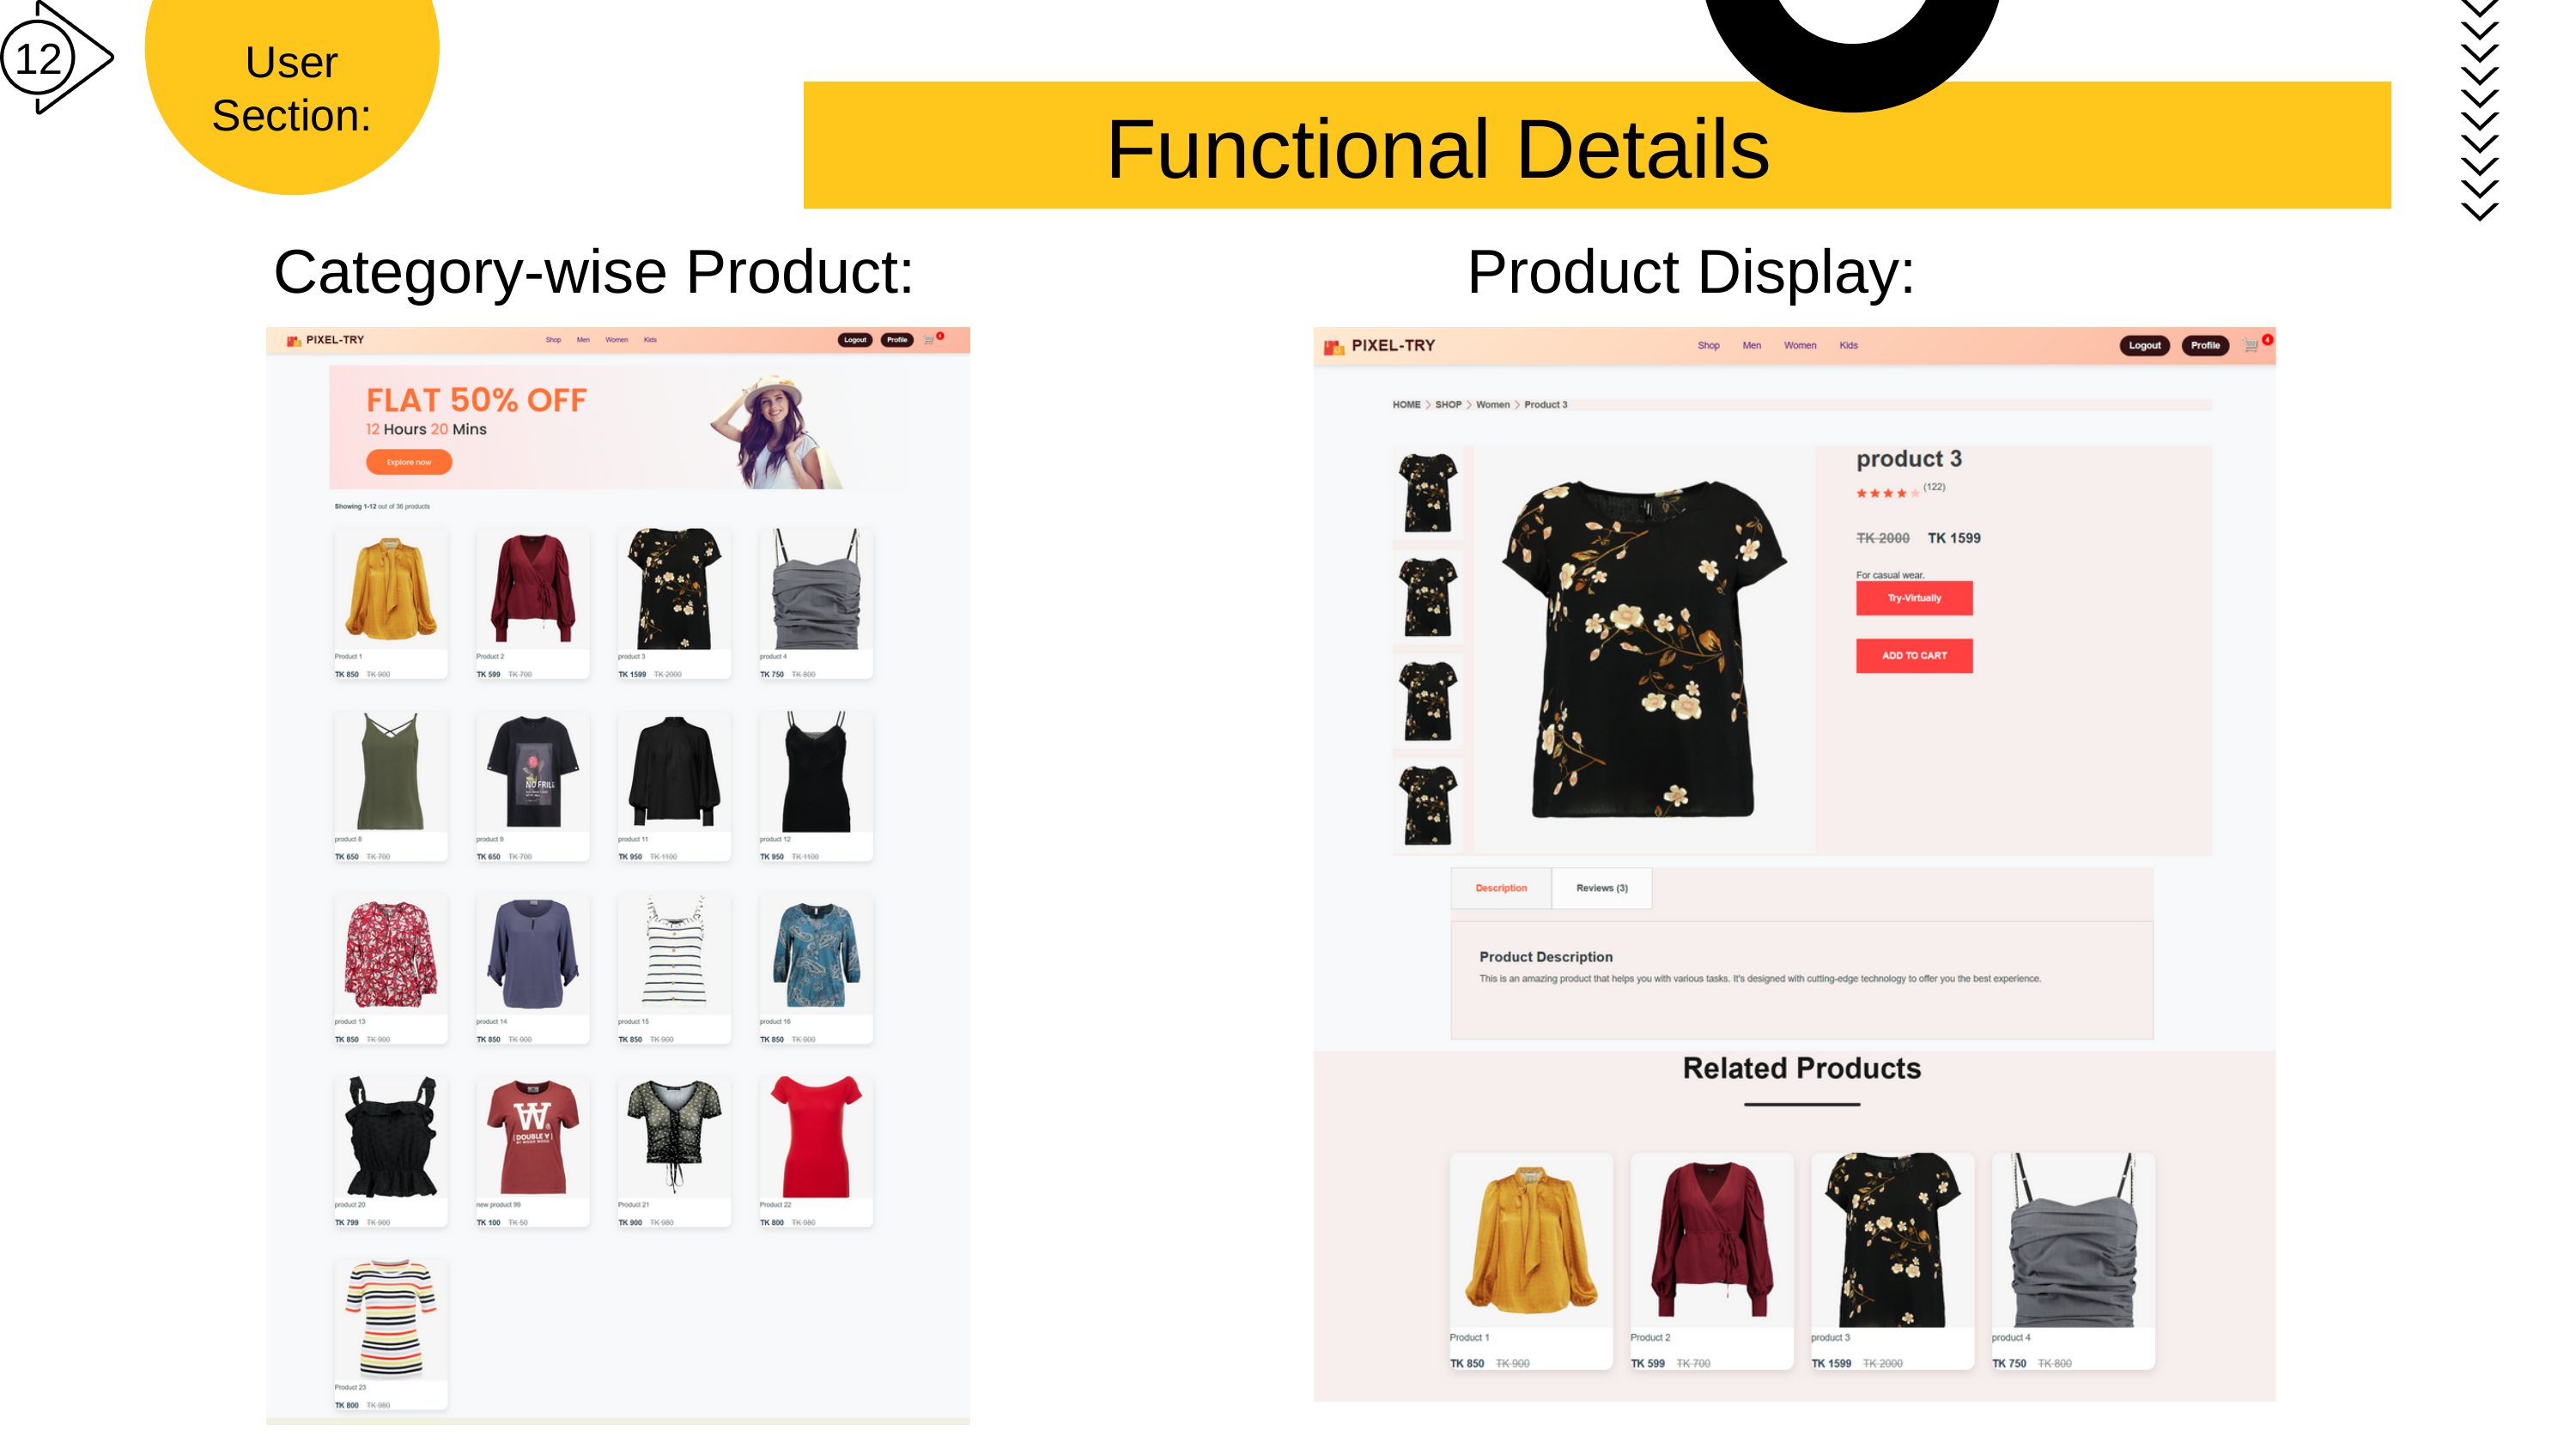

12

User Section:

Functional Details
Category-wise Product:
Product Display: